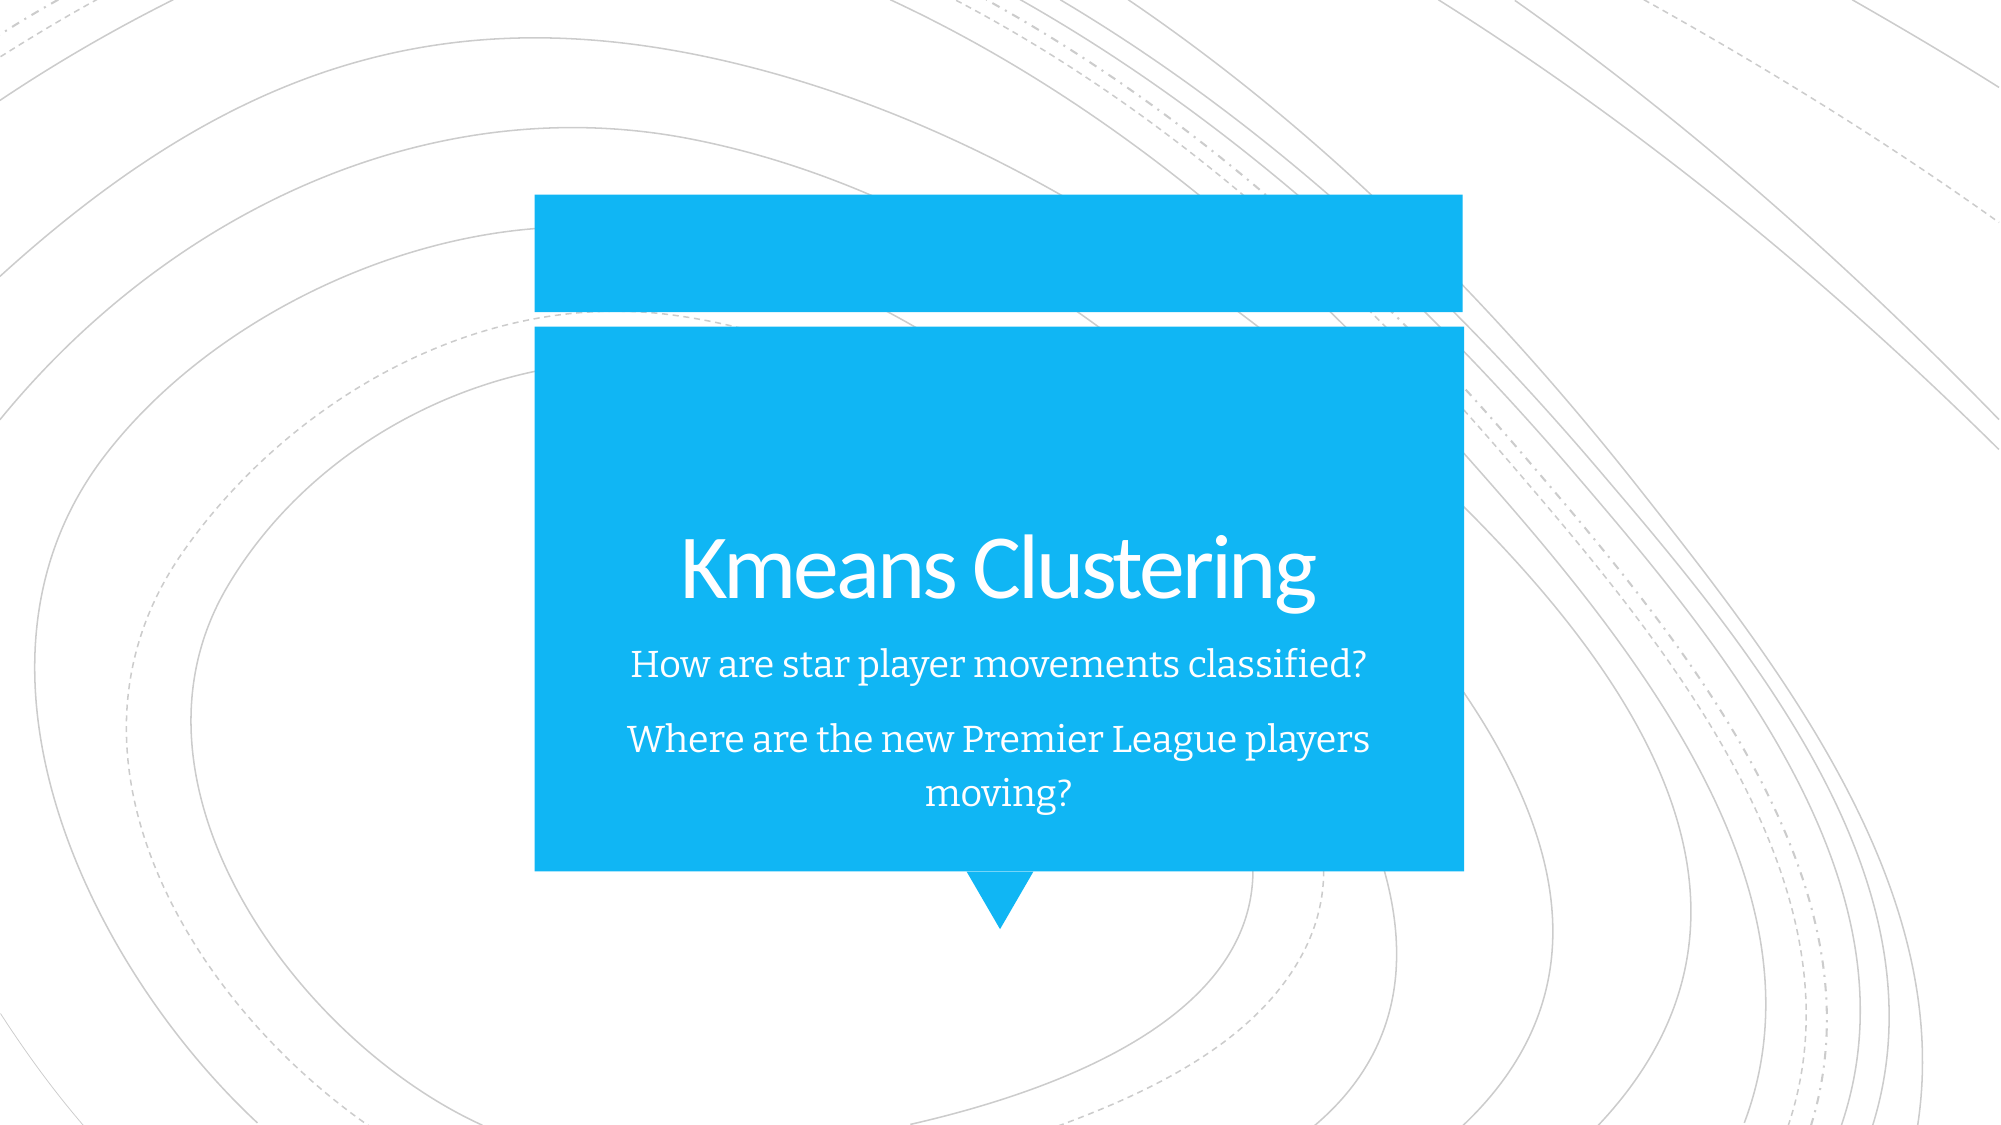

# Kmeans Clustering
How are star player movements classified?
Where are the new Premier League players moving?